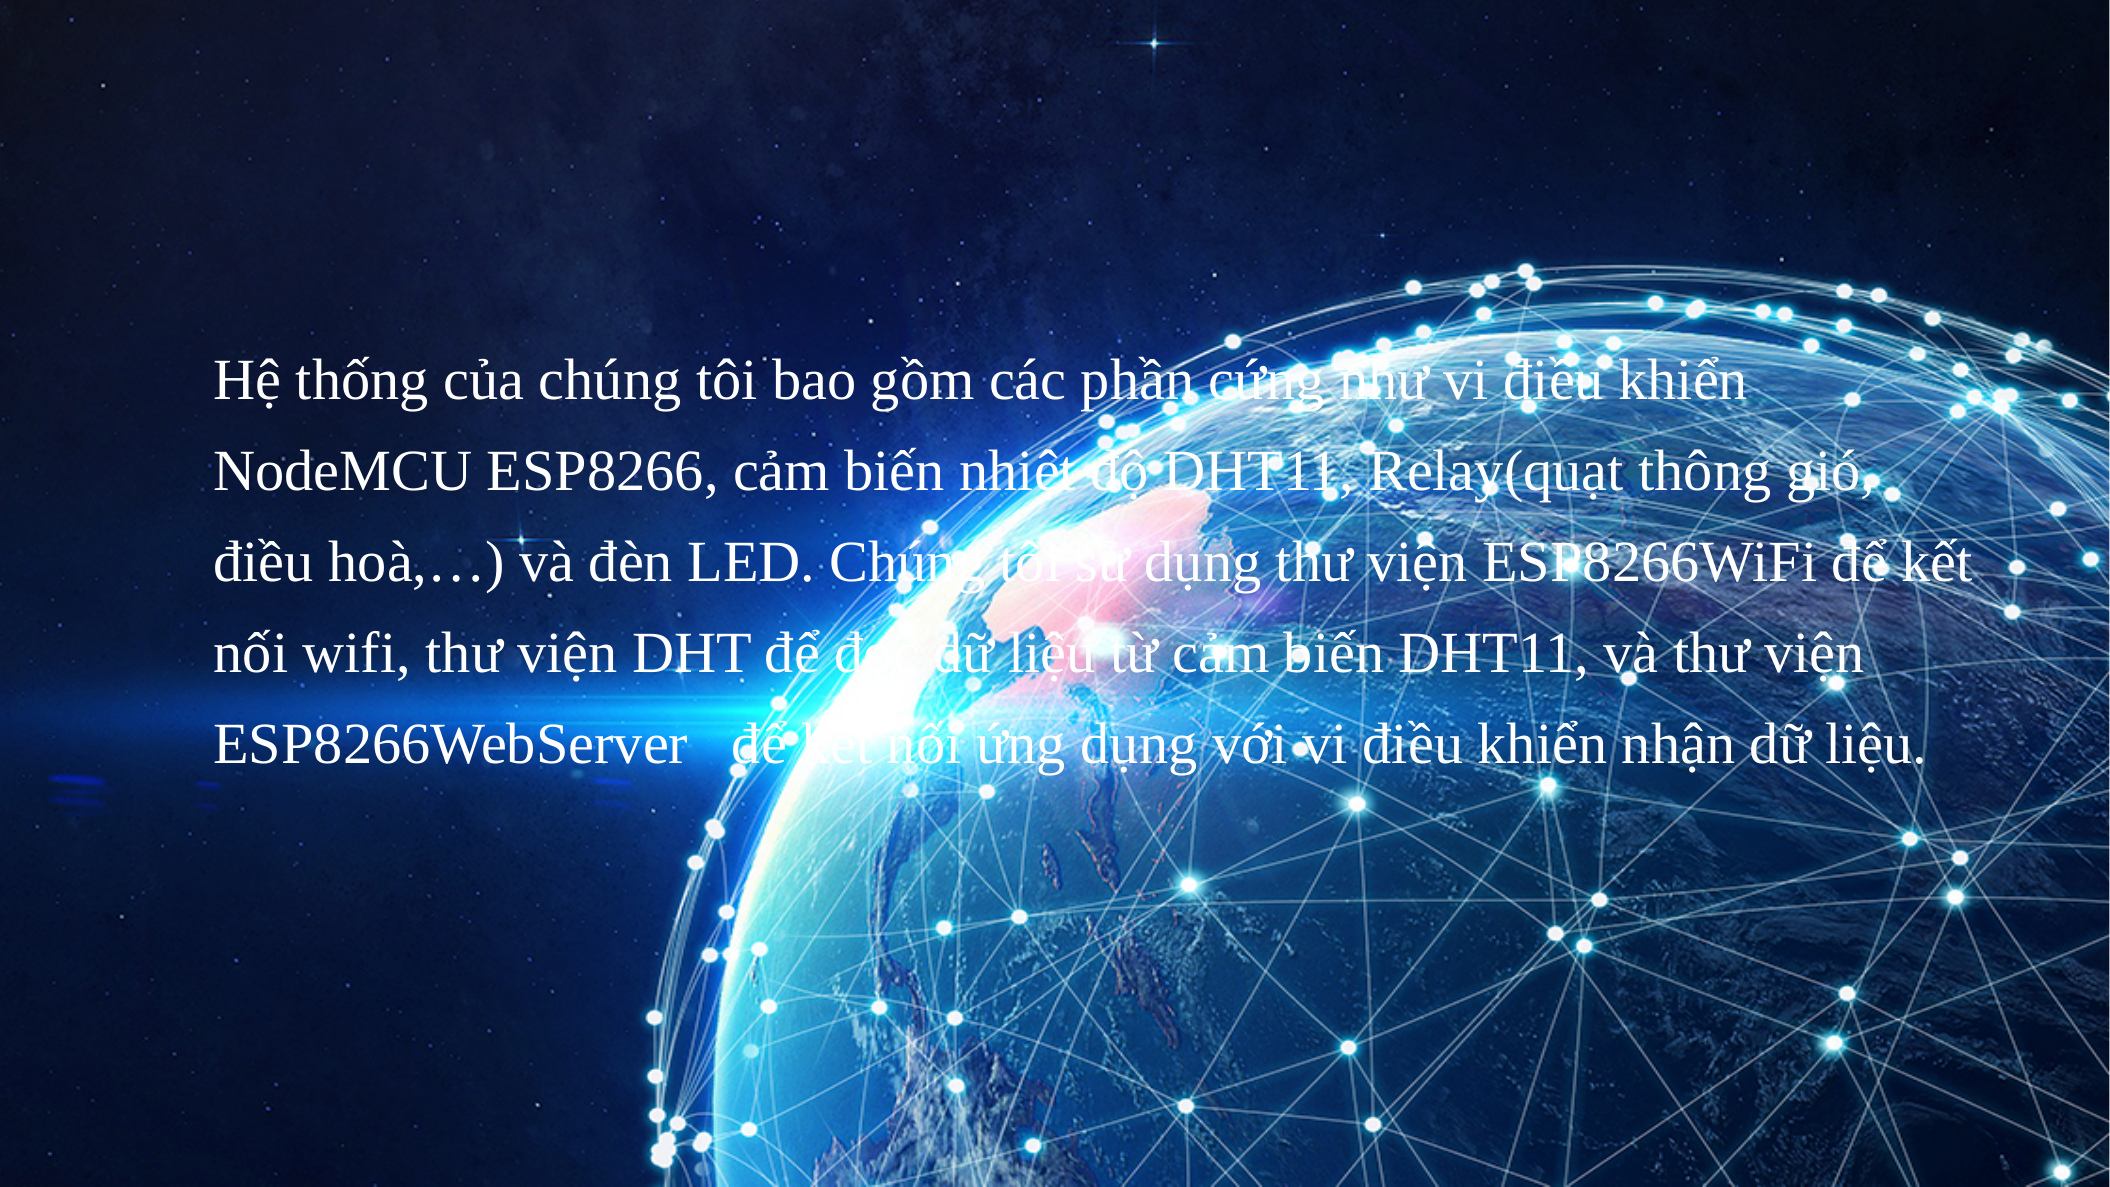

Hệ thống của chúng tôi bao gồm các phần cứng như vi điều khiển NodeMCU ESP8266, cảm biến nhiệt độ DHT11, Relay(quạt thông gió, điều hoà,…) và đèn LED. Chúng tôi sử dụng thư viện ESP8266WiFi để kết nối wifi, thư viện DHT để đọc dữ liệu từ cảm biến DHT11, và thư viện ESP8266WebServer   để kết nối ứng dụng với vi điều khiển nhận dữ liệu.